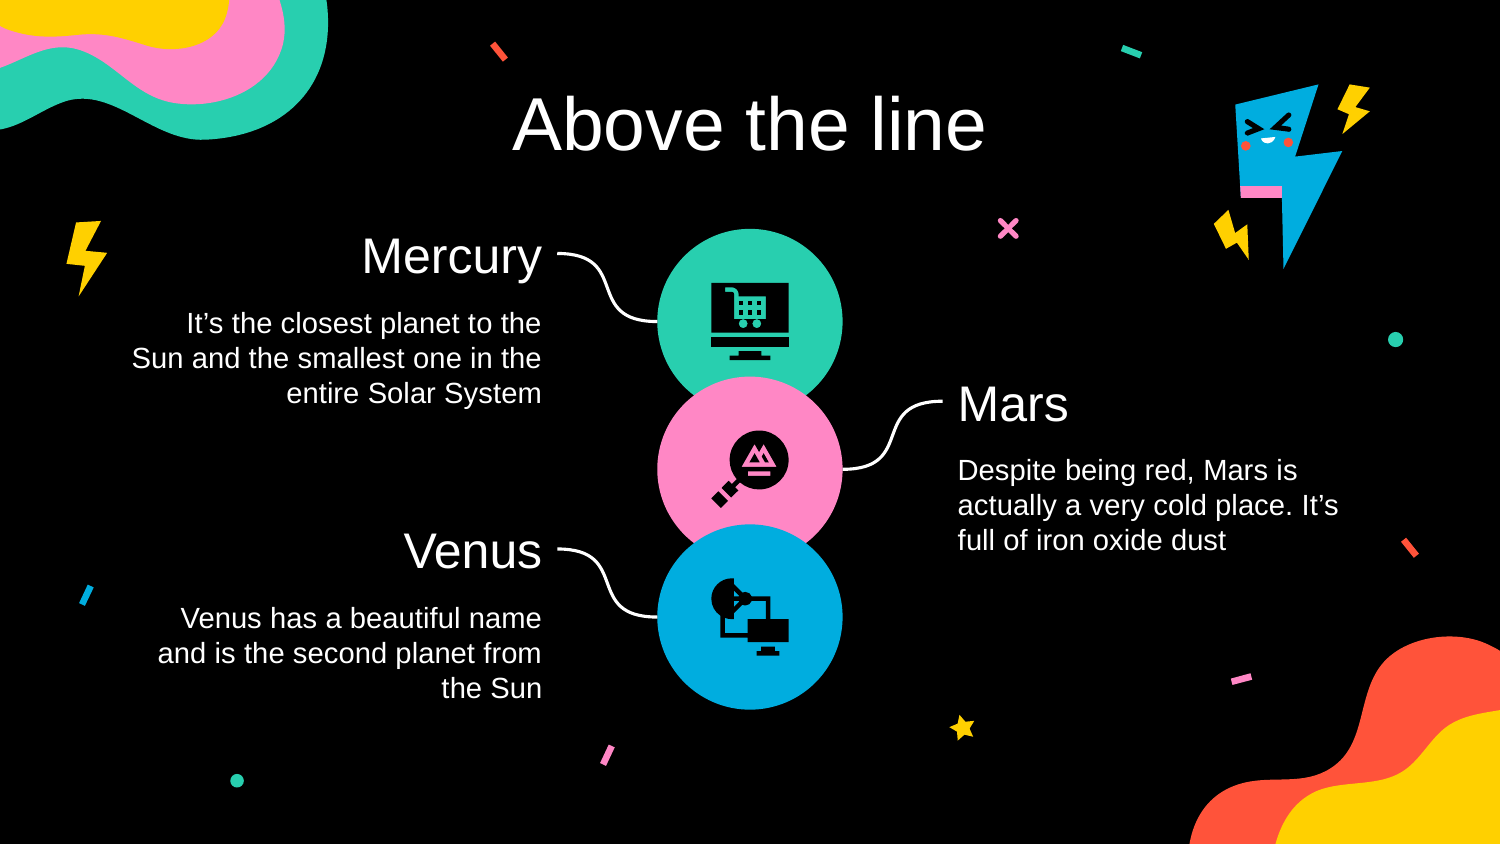

# Above the line

Mercury

It’s the closest planet to the Sun and the smallest one in the entire Solar System
Mars

Despite being red, Mars is actually a very cold place. It’s full of iron oxide dust
Venus

Venus has a beautiful name and is the second planet from the Sun